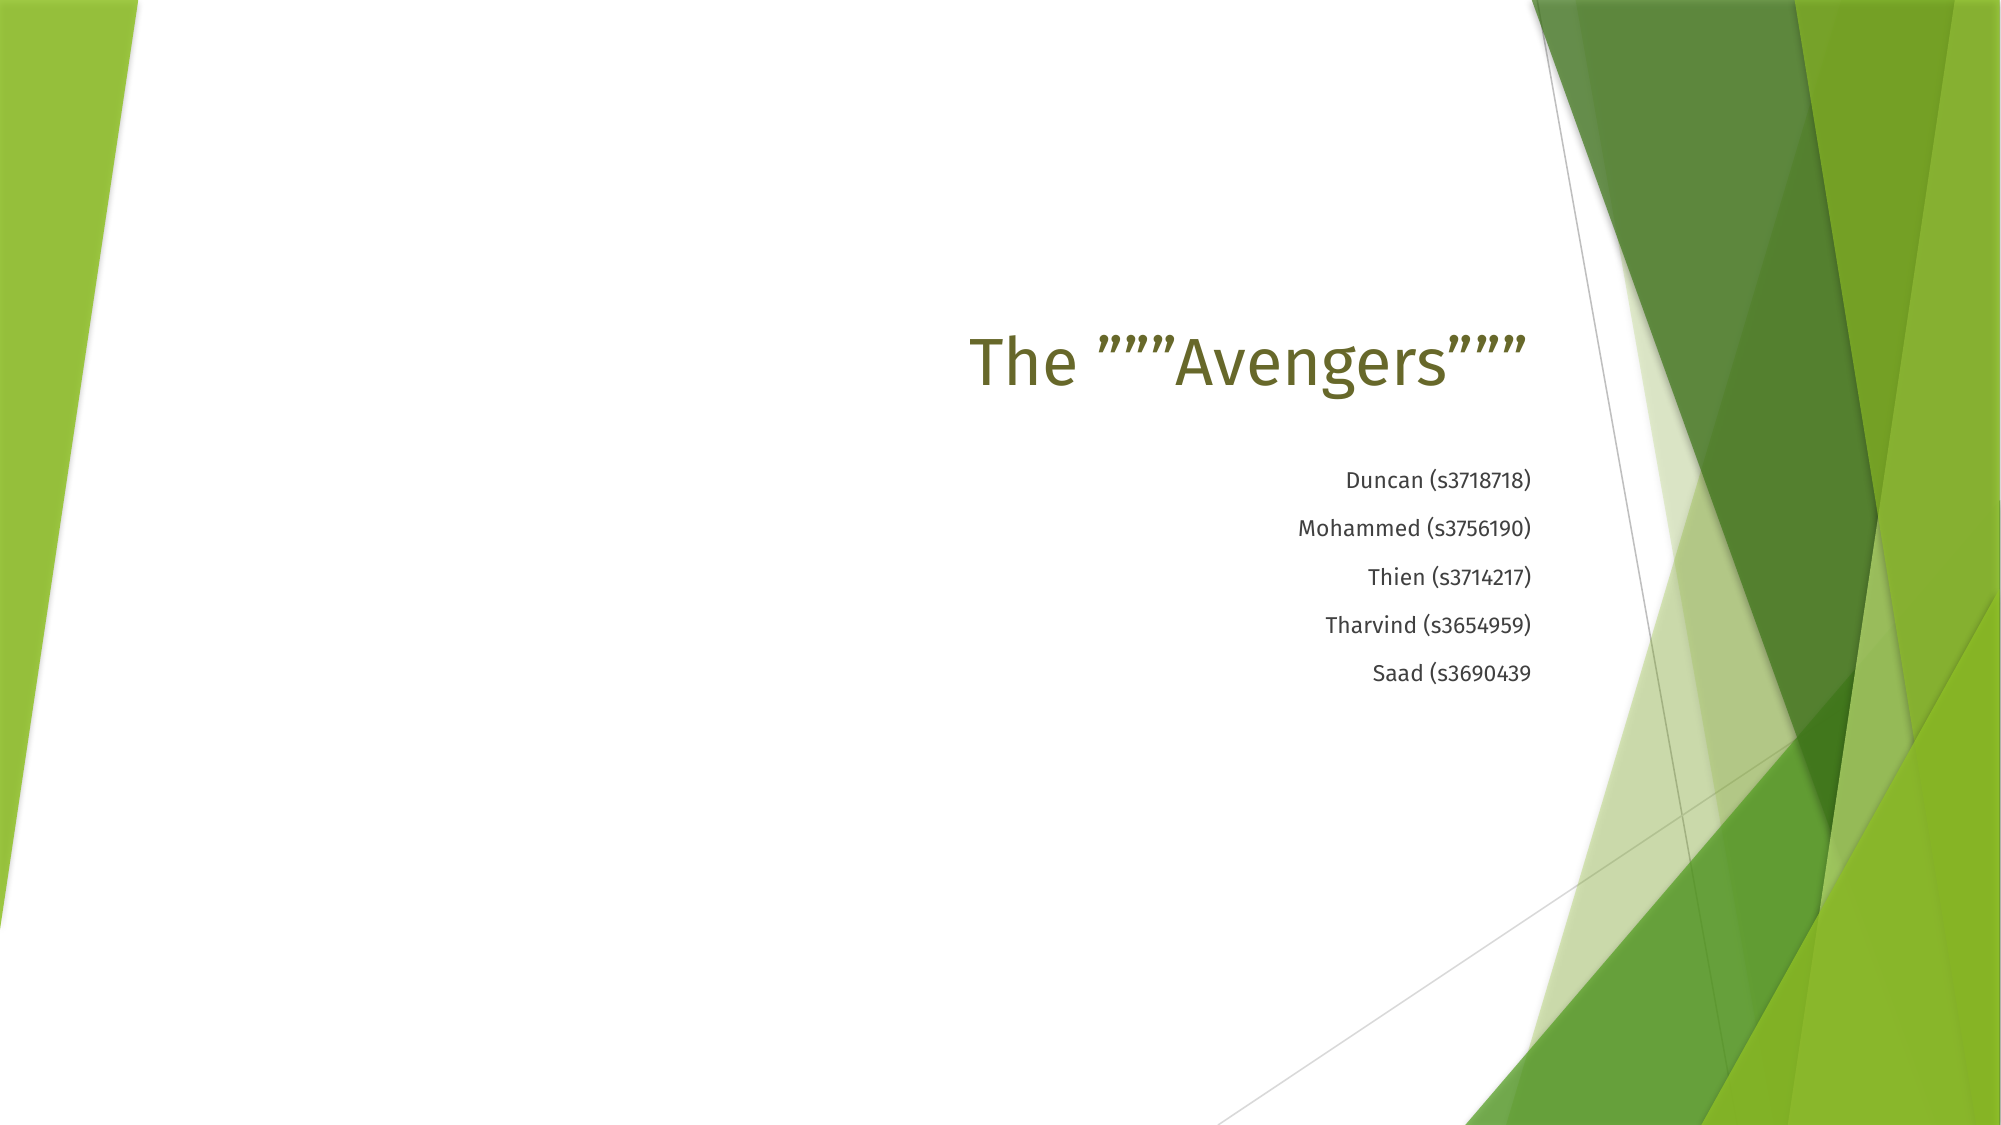

# The ”””Avengers”””
Duncan (s3718718)
Mohammed (s3756190)
Thien (s3714217)
Tharvind (s3654959)
Saad (s3690439